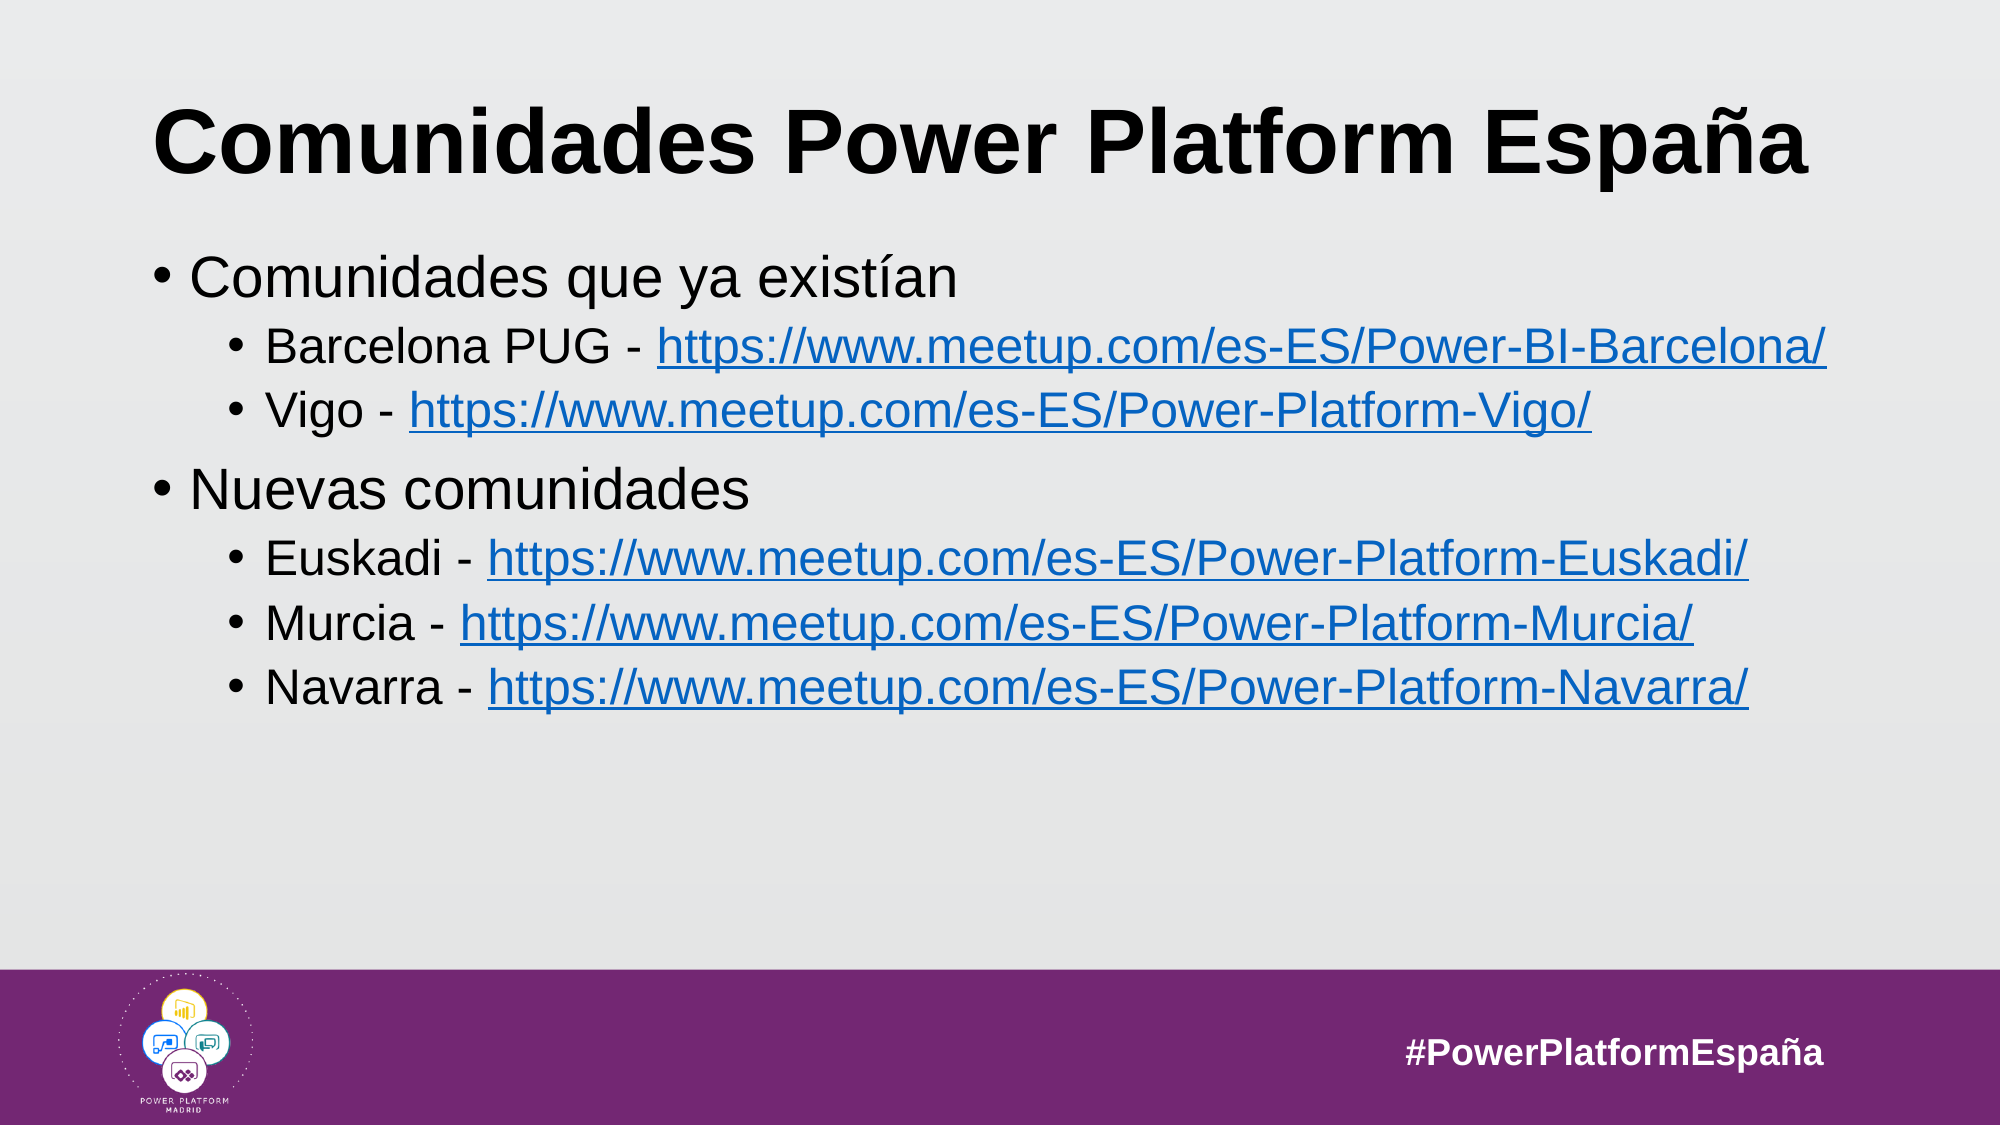

# Comunidades Power Platform España
Comunidades que ya existían
Barcelona PUG - https://www.meetup.com/es-ES/Power-BI-Barcelona/
Vigo - https://www.meetup.com/es-ES/Power-Platform-Vigo/
Nuevas comunidades
Euskadi - https://www.meetup.com/es-ES/Power-Platform-Euskadi/
Murcia - https://www.meetup.com/es-ES/Power-Platform-Murcia/
Navarra - https://www.meetup.com/es-ES/Power-Platform-Navarra/